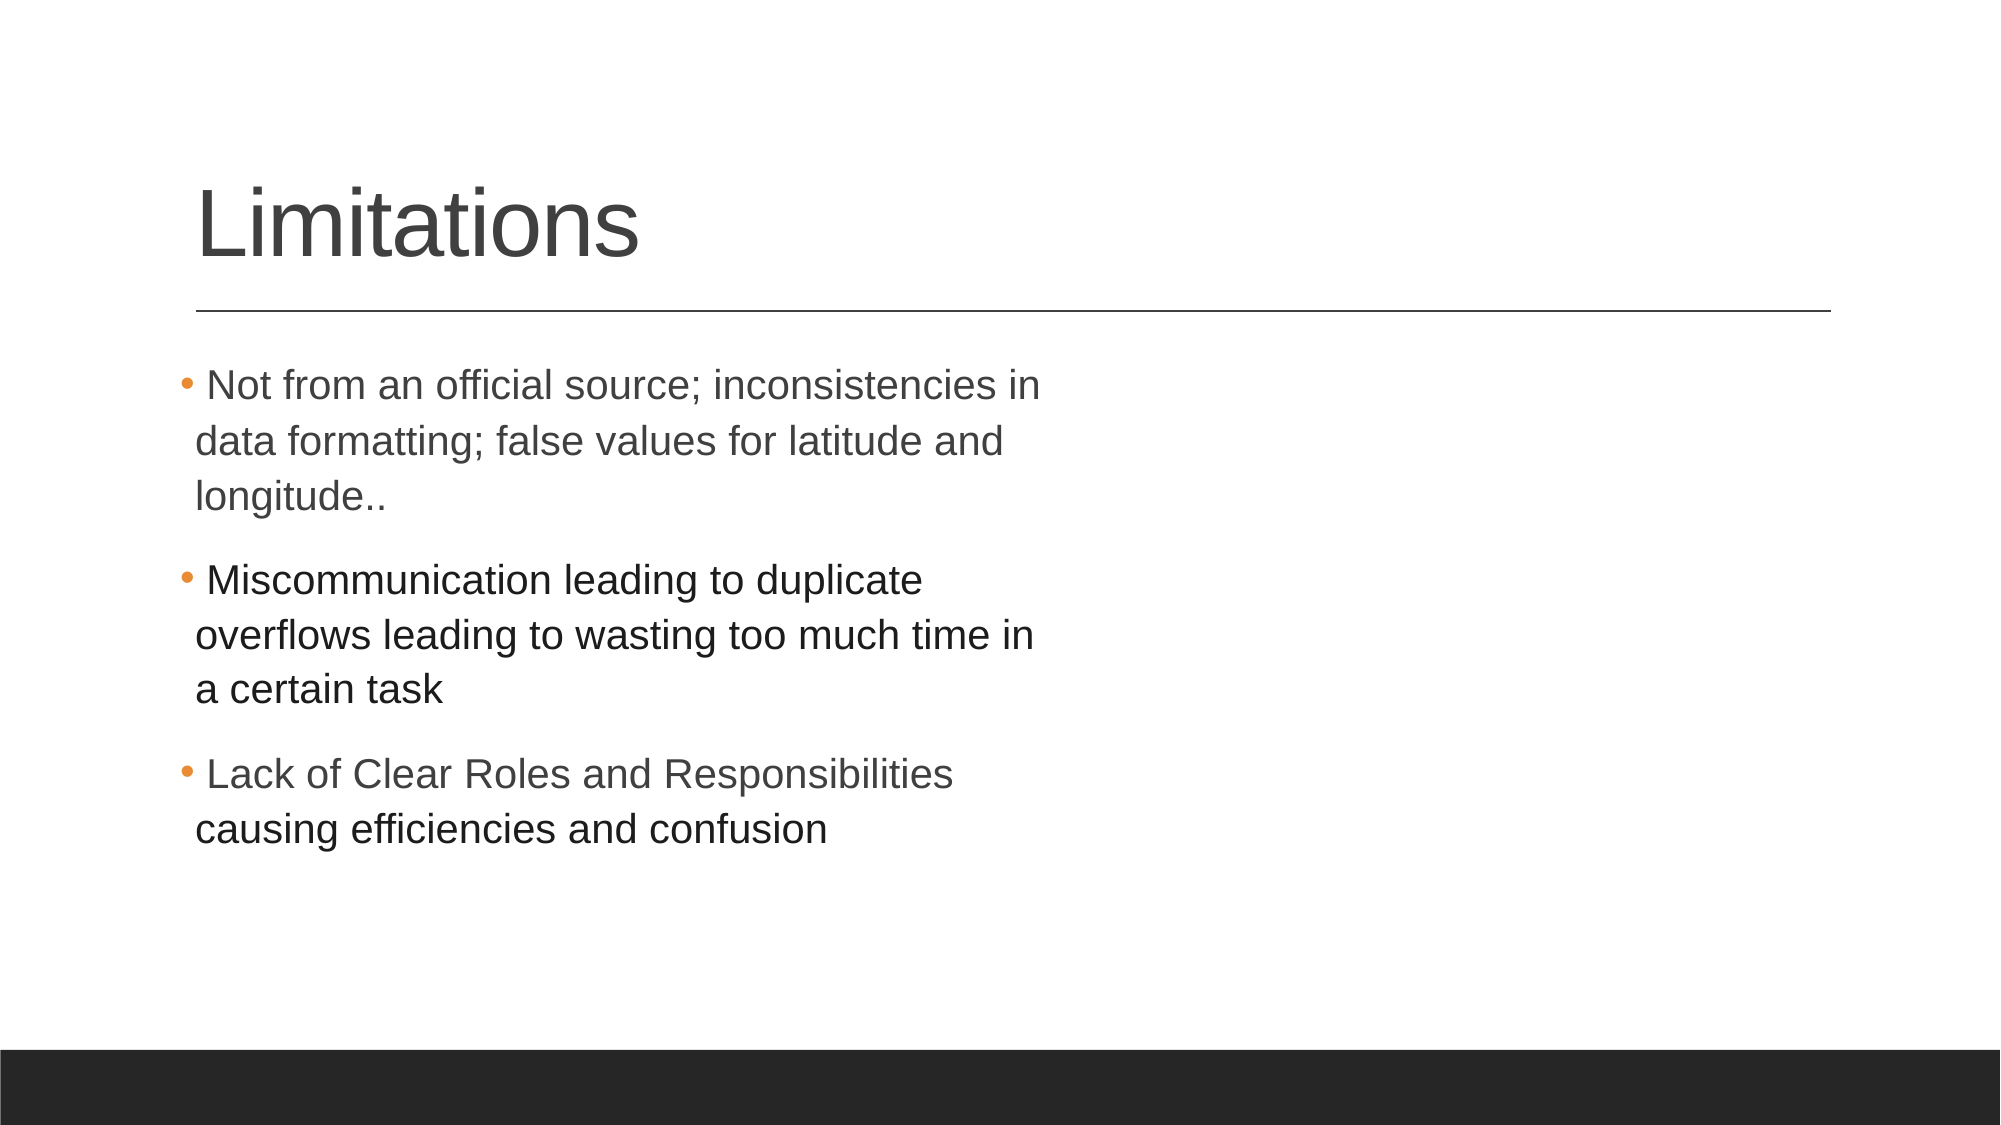

# Limitations
 Not from an official source; inconsistencies in data formatting; false values for latitude and longitude..
 Miscommunication leading to duplicate overflows leading to wasting too much time in a certain task
 Lack of Clear Roles and Responsibilities causing efficiencies and confusion